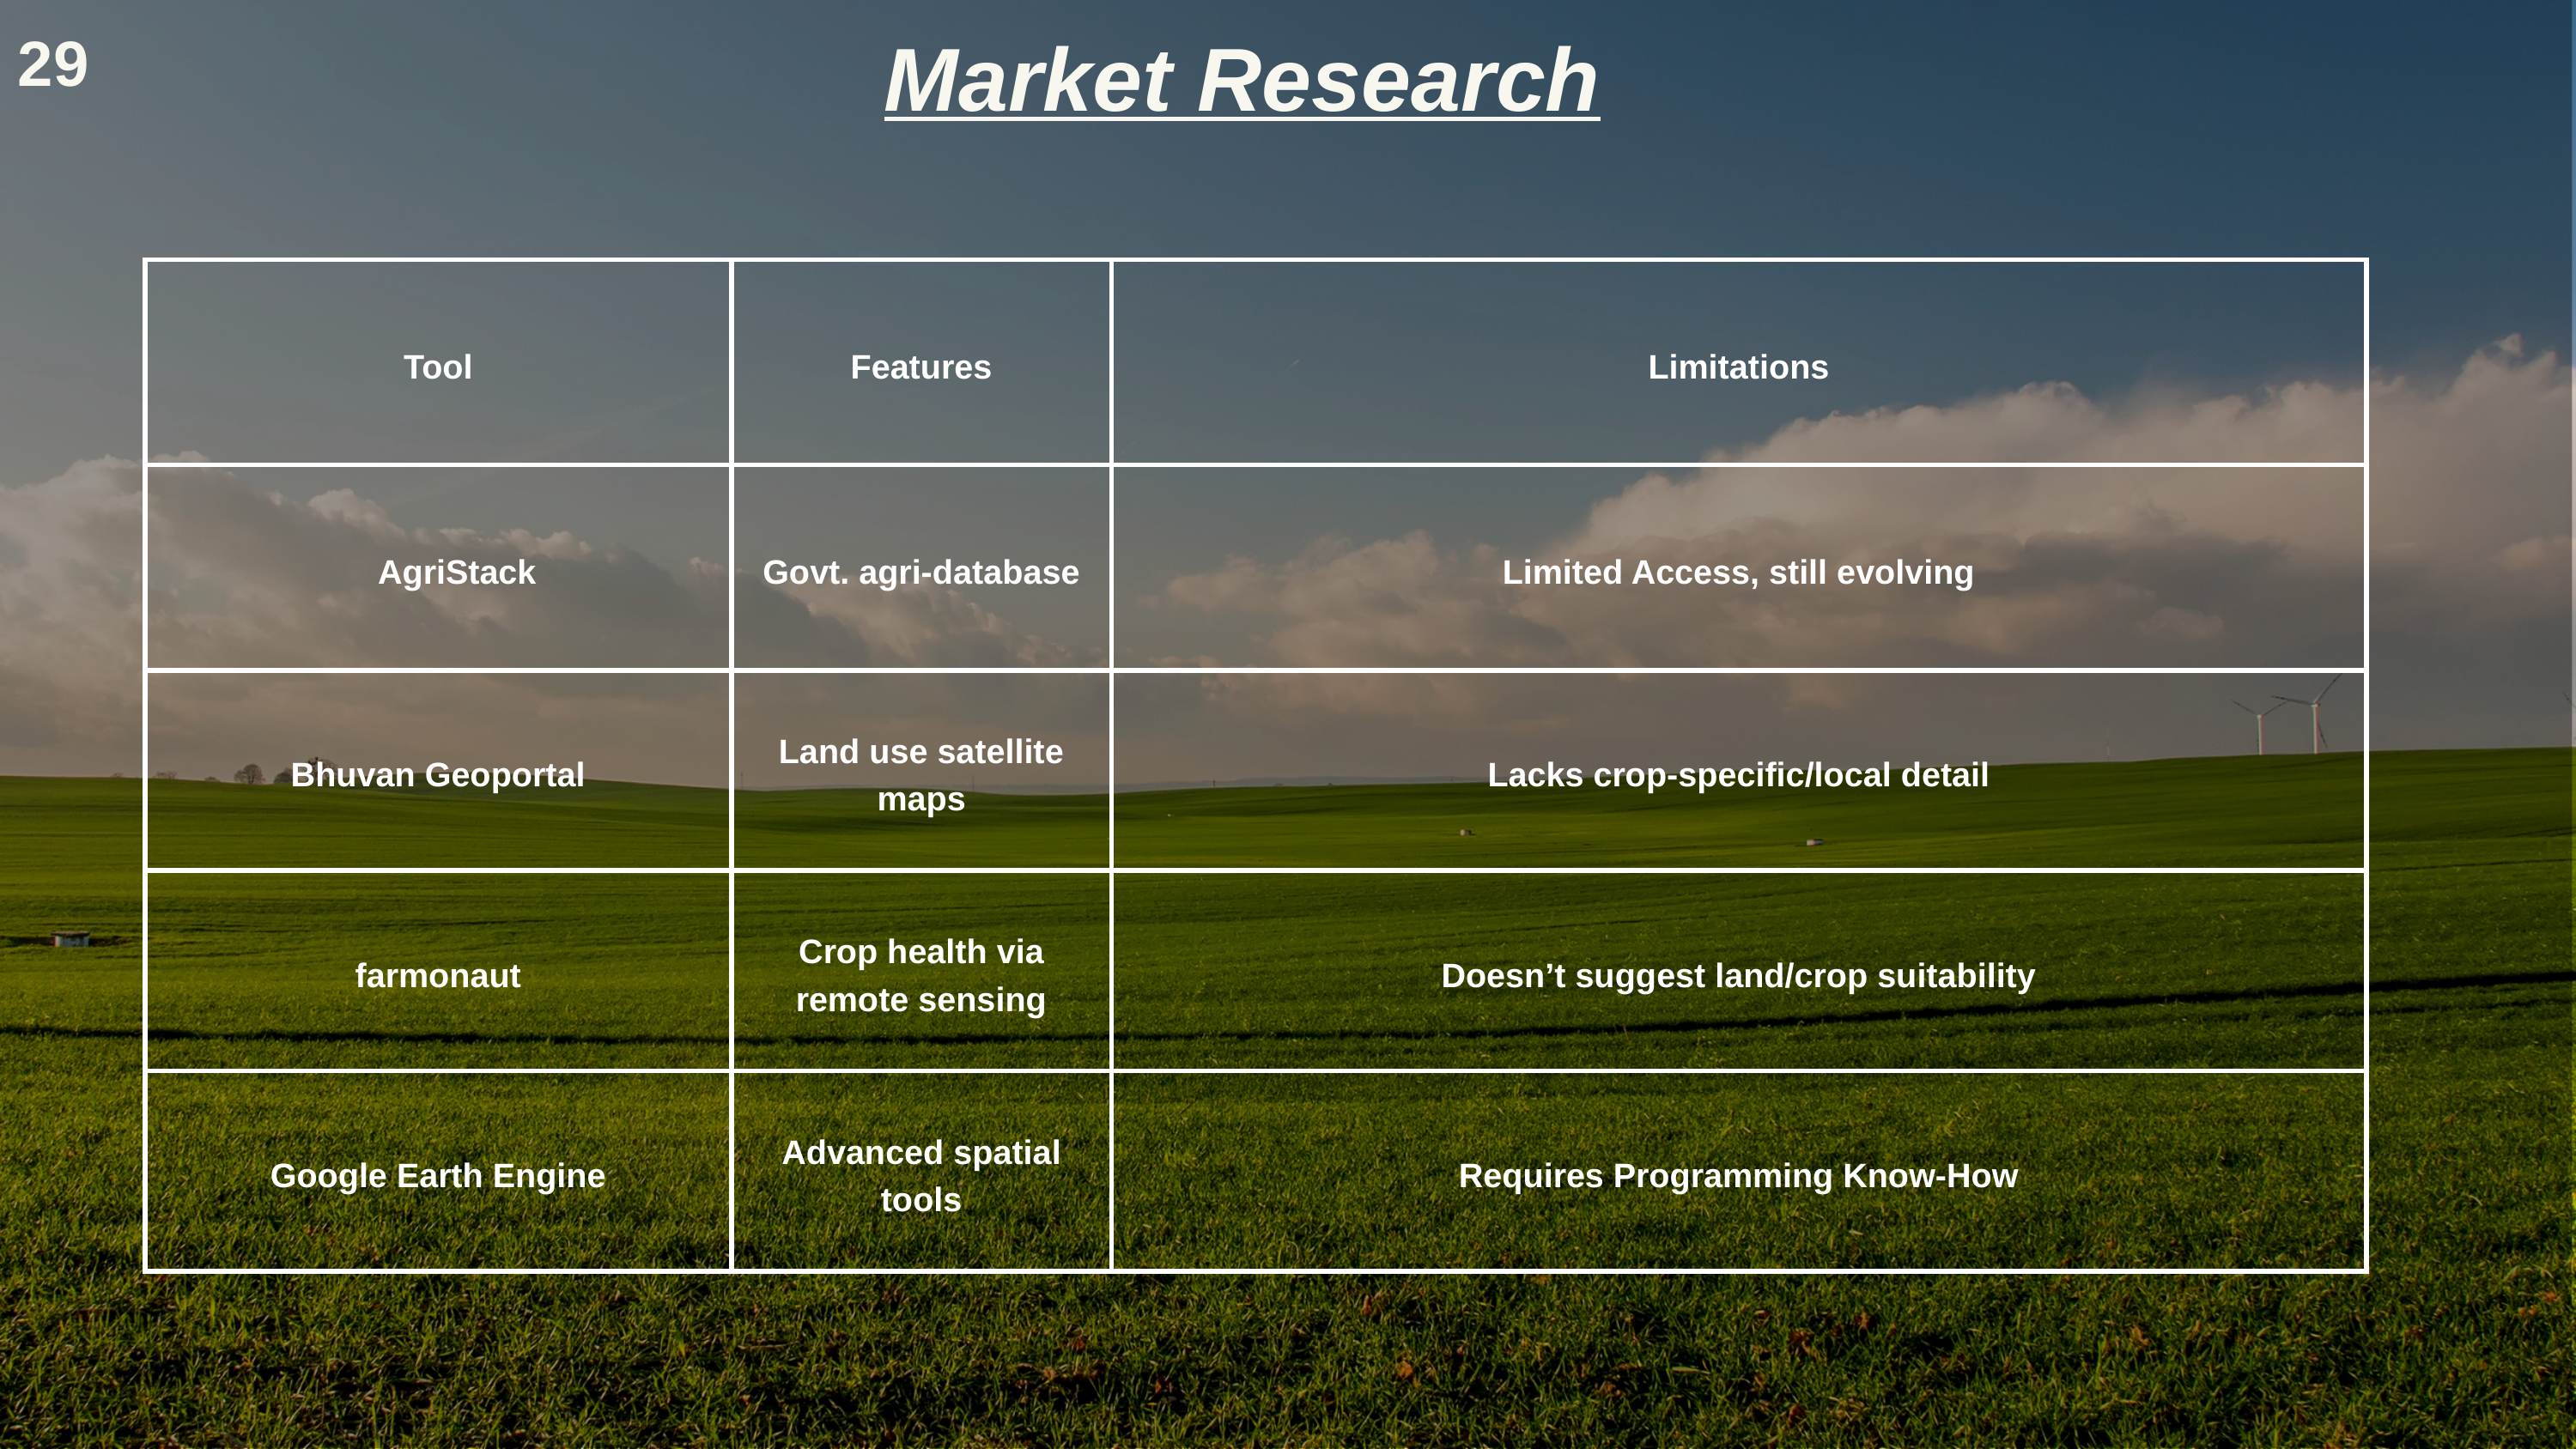

Market Research
29
| Tool | Features | Limitations |
| --- | --- | --- |
| AgriStack | Govt. agri-database | Limited Access, still evolving |
| Bhuvan Geoportal | Land use satellite maps | Lacks crop-specific/local detail |
| farmonaut | Crop health via remote sensing | Doesn’t suggest land/crop suitability |
| Google Earth Engine | Advanced spatial tools | Requires Programming Know-How |